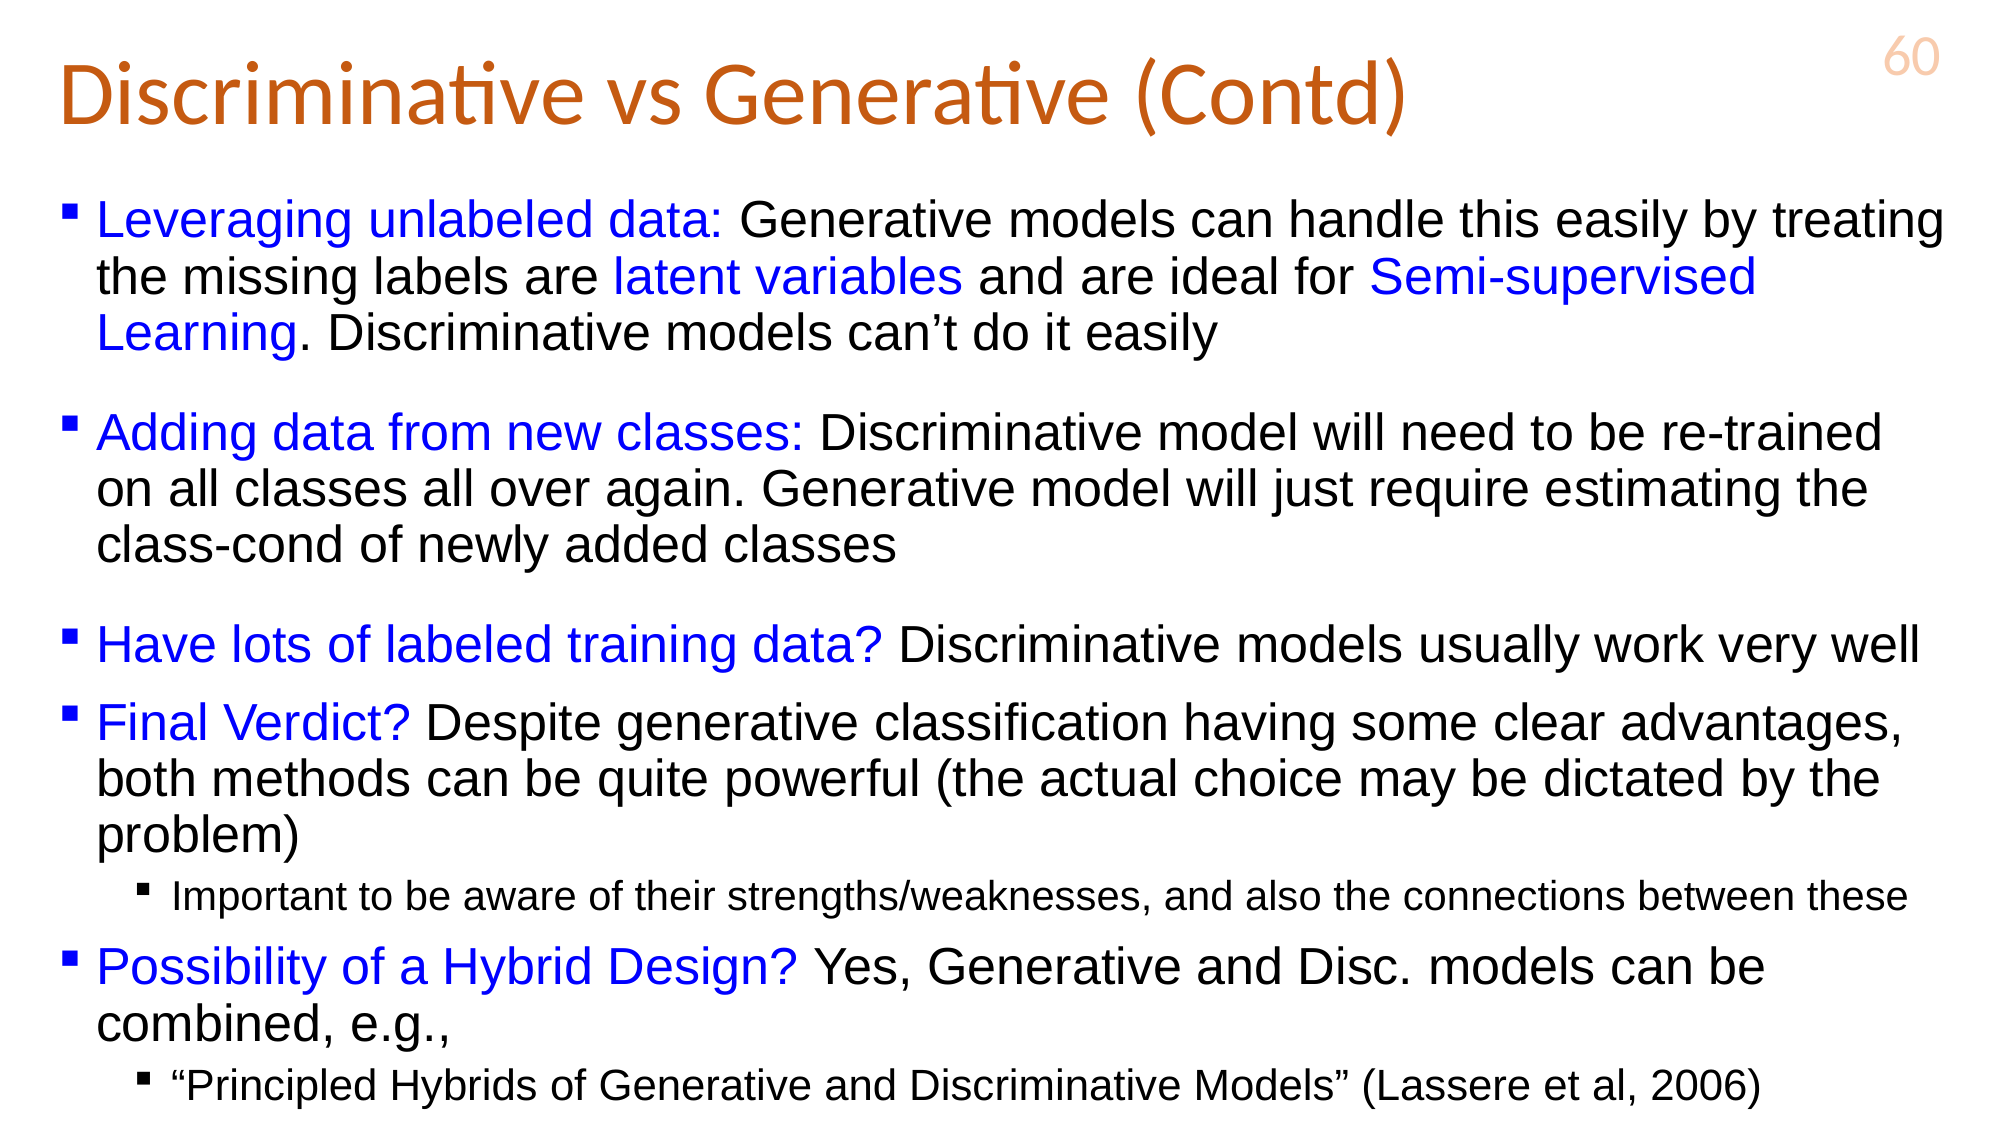

60
# Discriminative vs Generative (Contd)
Leveraging unlabeled data: Generative models can handle this easily by treating the missing labels are latent variables and are ideal for Semi-supervised Learning. Discriminative models can’t do it easily

Adding data from new classes: Discriminative model will need to be re-trained on all classes all over again. Generative model will just require estimating the class-cond of newly added classes

Have lots of labeled training data? Discriminative models usually work very well
Final Verdict? Despite generative classification having some clear advantages, both methods can be quite powerful (the actual choice may be dictated by the problem)
Important to be aware of their strengths/weaknesses, and also the connections between these
Possibility of a Hybrid Design? Yes, Generative and Disc. models can be combined, e.g.,
“Principled Hybrids of Generative and Discriminative Models” (Lassere et al, 2006)
“Deep Hybrid Models: Bridging Discriminative & Generative Approaches” (Kuleshov & Ermon, 2017)